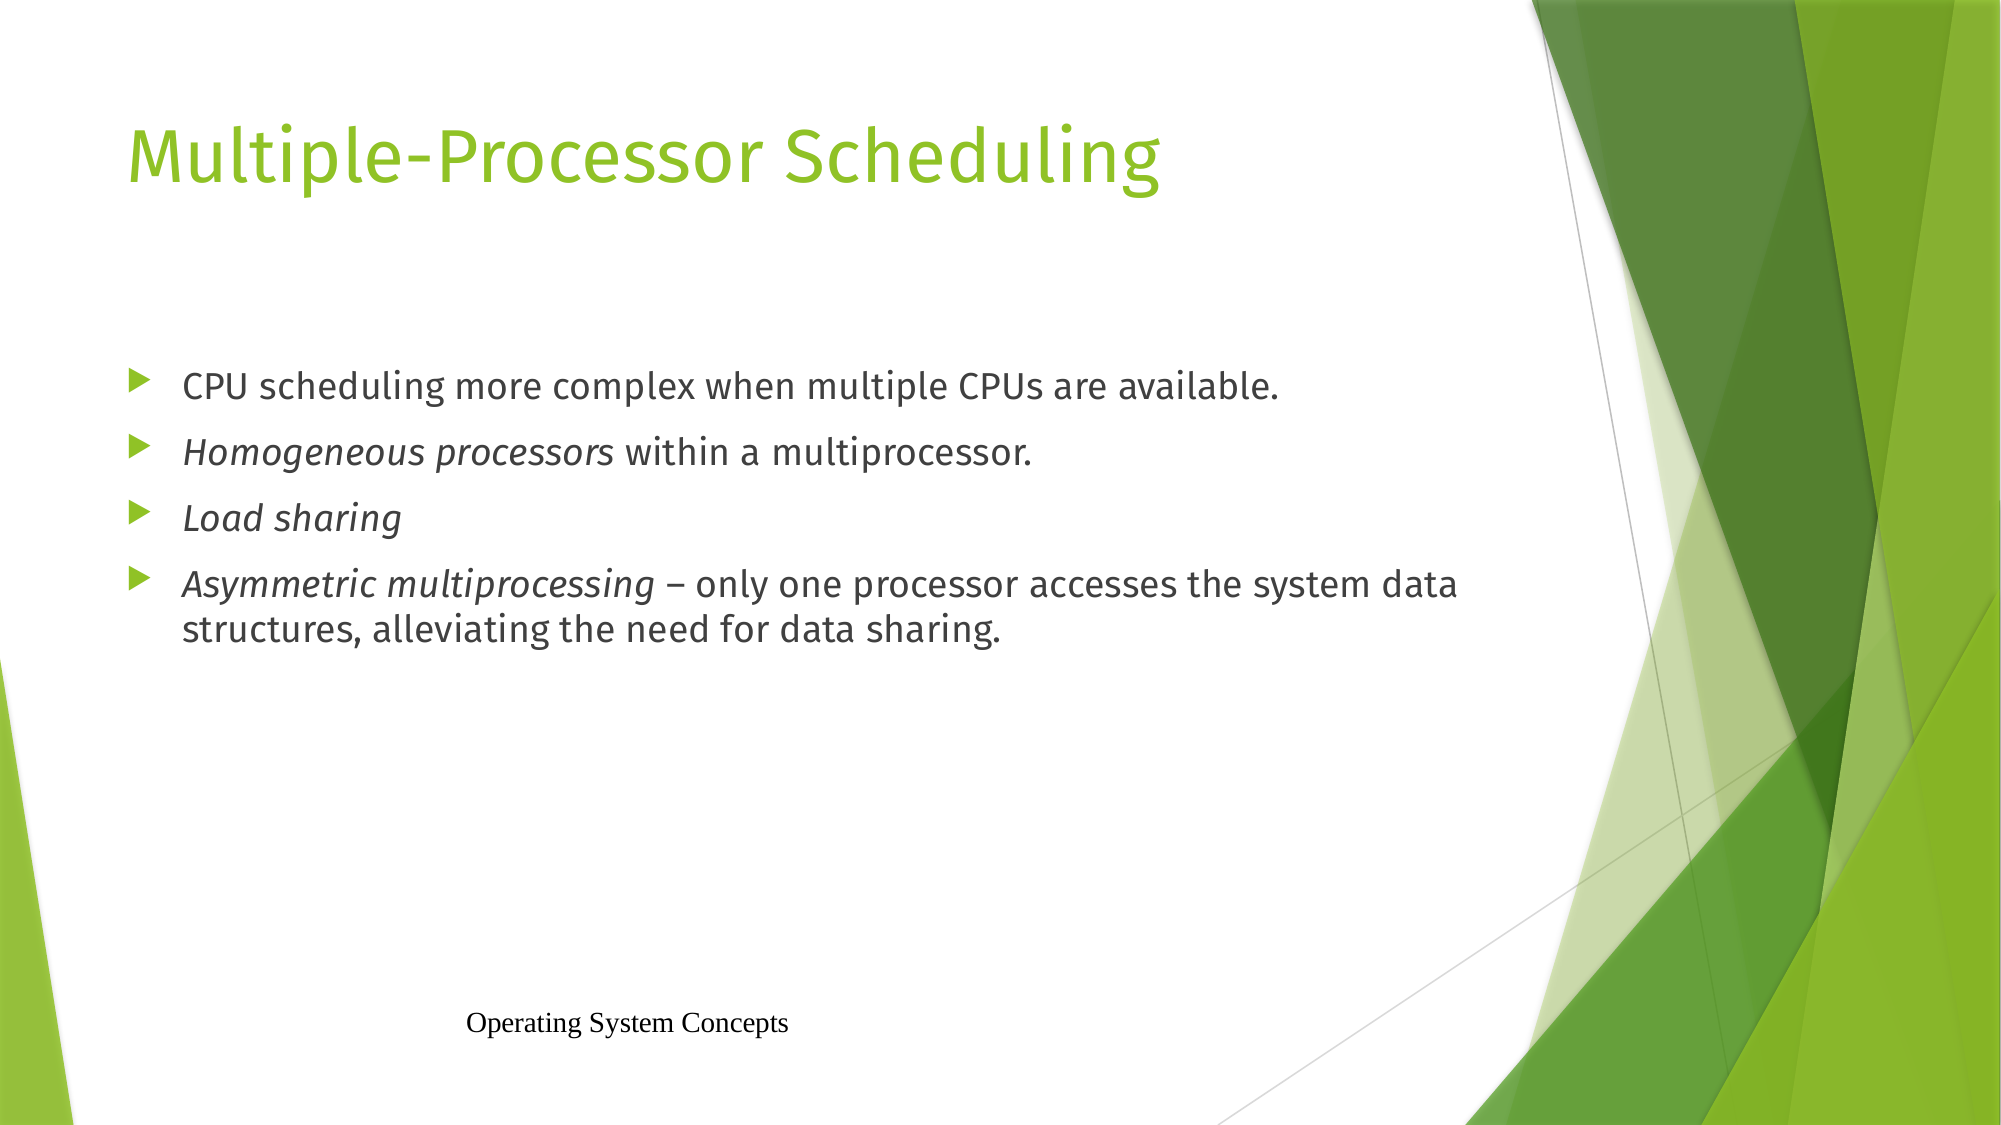

# Multiple-Processor Scheduling
CPU scheduling more complex when multiple CPUs are available.
Homogeneous processors within a multiprocessor.
Load sharing
Asymmetric multiprocessing – only one processor accesses the system data structures, alleviating the need for data sharing.
Operating System Concepts